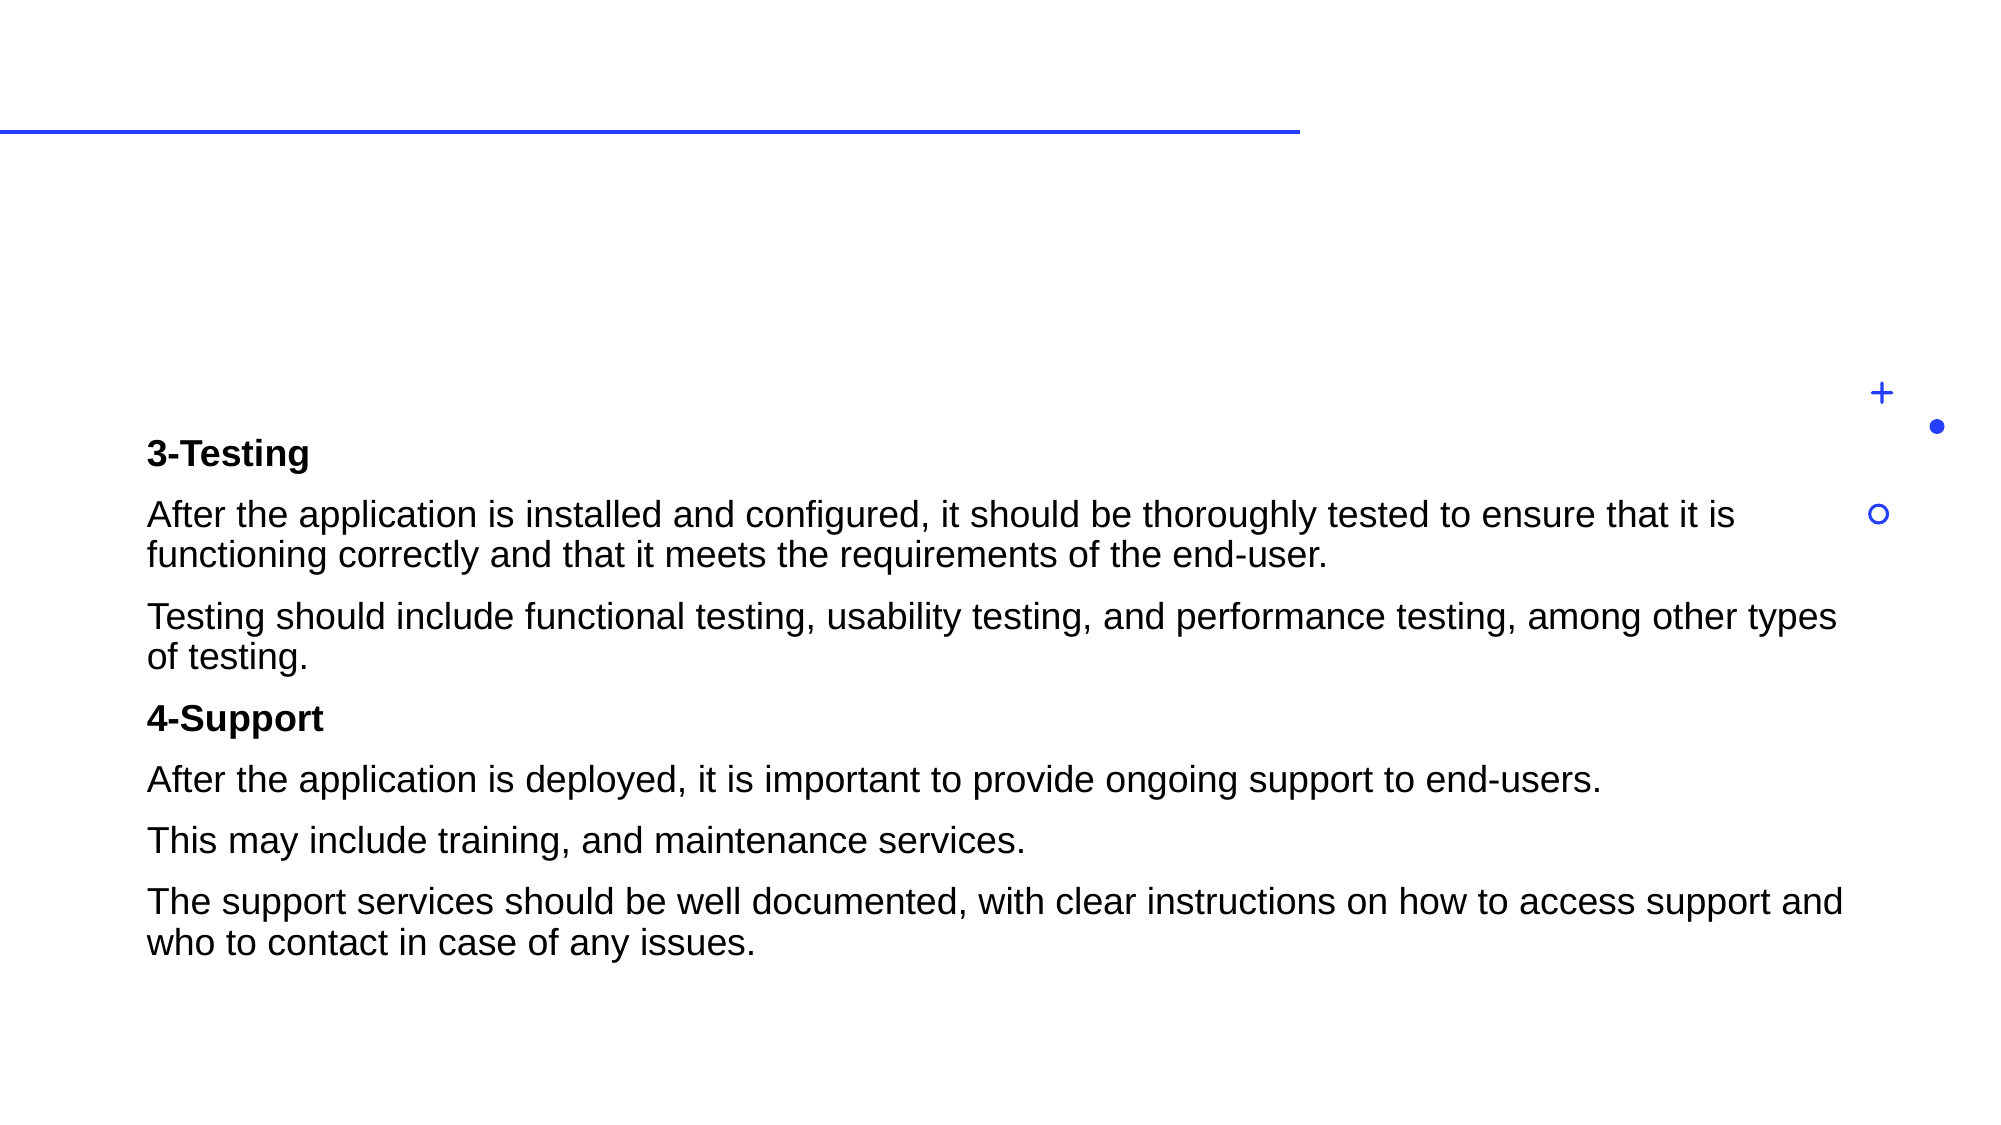

#

3-Testing
After the application is installed and configured, it should be thoroughly tested to ensure that it is functioning correctly and that it meets the requirements of the end-user.
Testing should include functional testing, usability testing, and performance testing, among other types of testing.
4-Support
After the application is deployed, it is important to provide ongoing support to end-users.
This may include training, and maintenance services.
The support services should be well documented, with clear instructions on how to access support and who to contact in case of any issues.